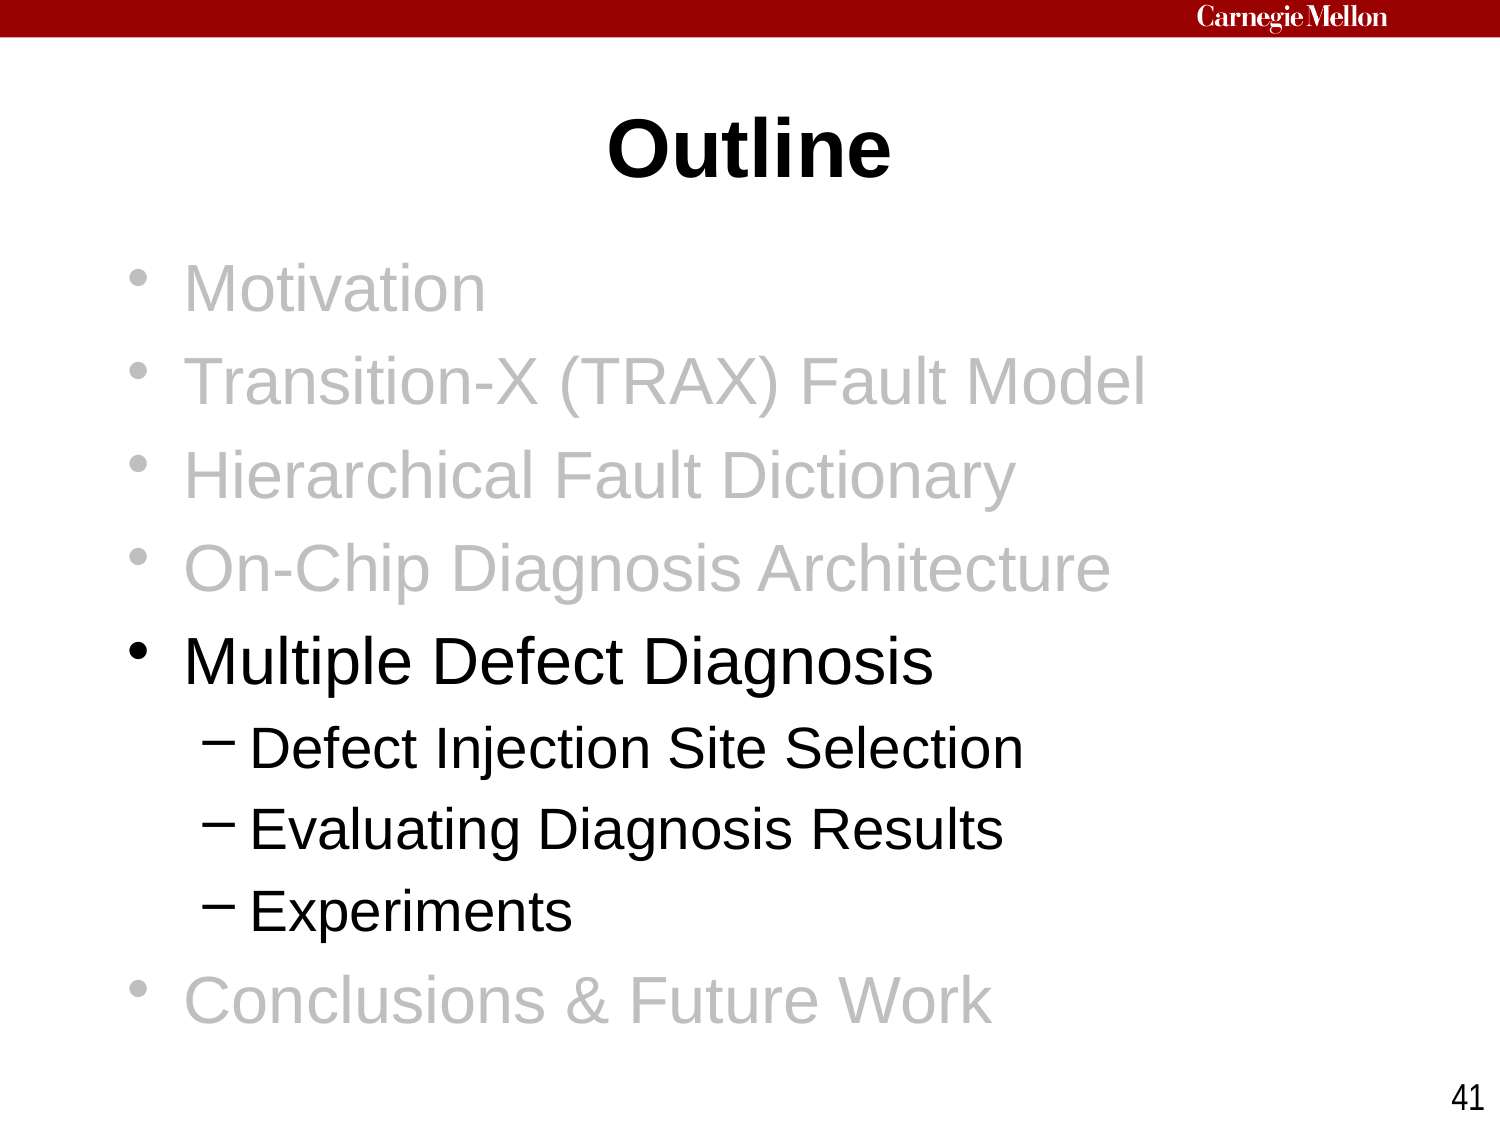

# Outline
Motivation
Transition-X (TRAX) Fault Model
Hierarchical Fault Dictionary
On-Chip Diagnosis Architecture
Multiple Defect Diagnosis
Defect Injection Site Selection
Evaluating Diagnosis Results
Experiments
Conclusions & Future Work
41